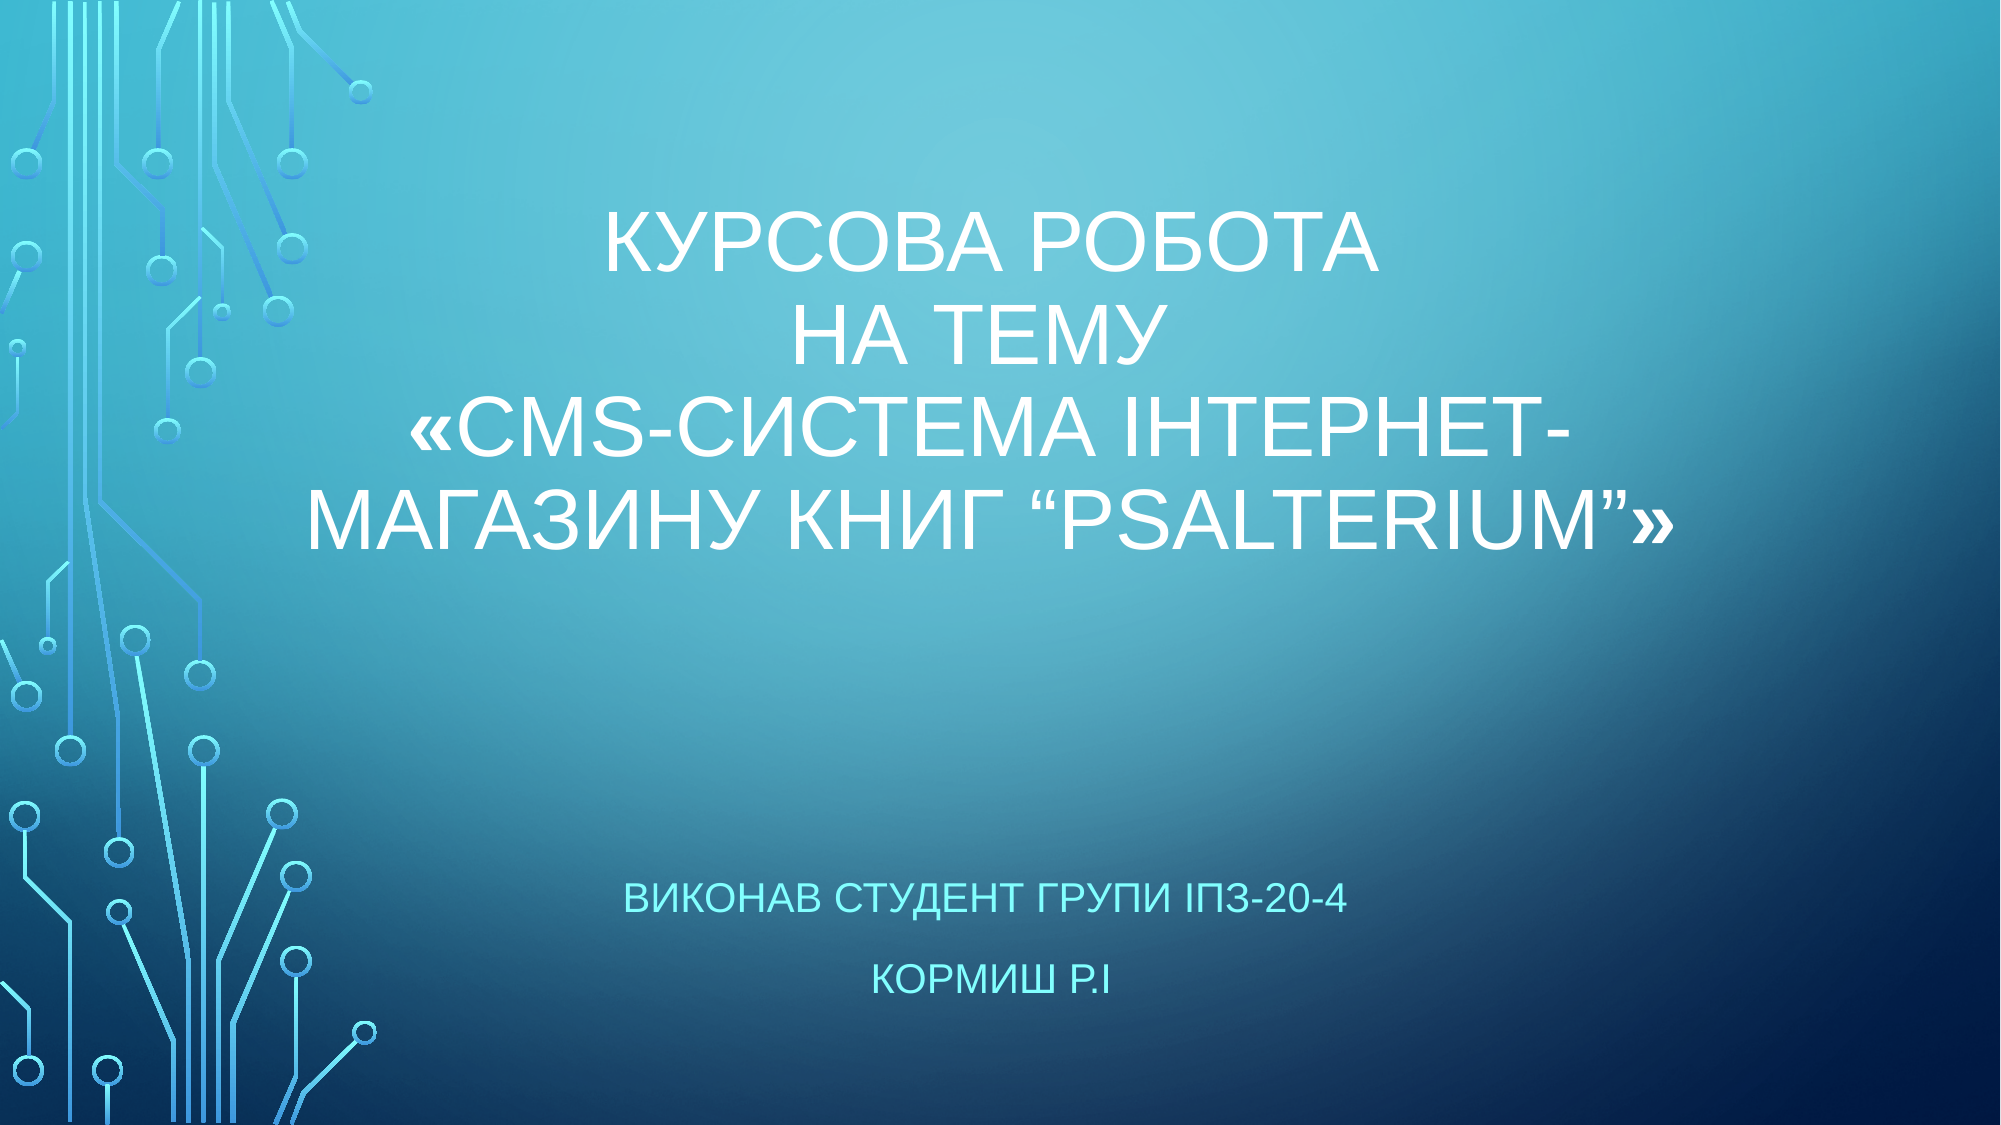

# Курсова РОбота на тему «CMS-системА інтернет-магазину книг “Psalterium”»
Виконав Студент Групи ІПЗ-20-4
Кормиш Р.І